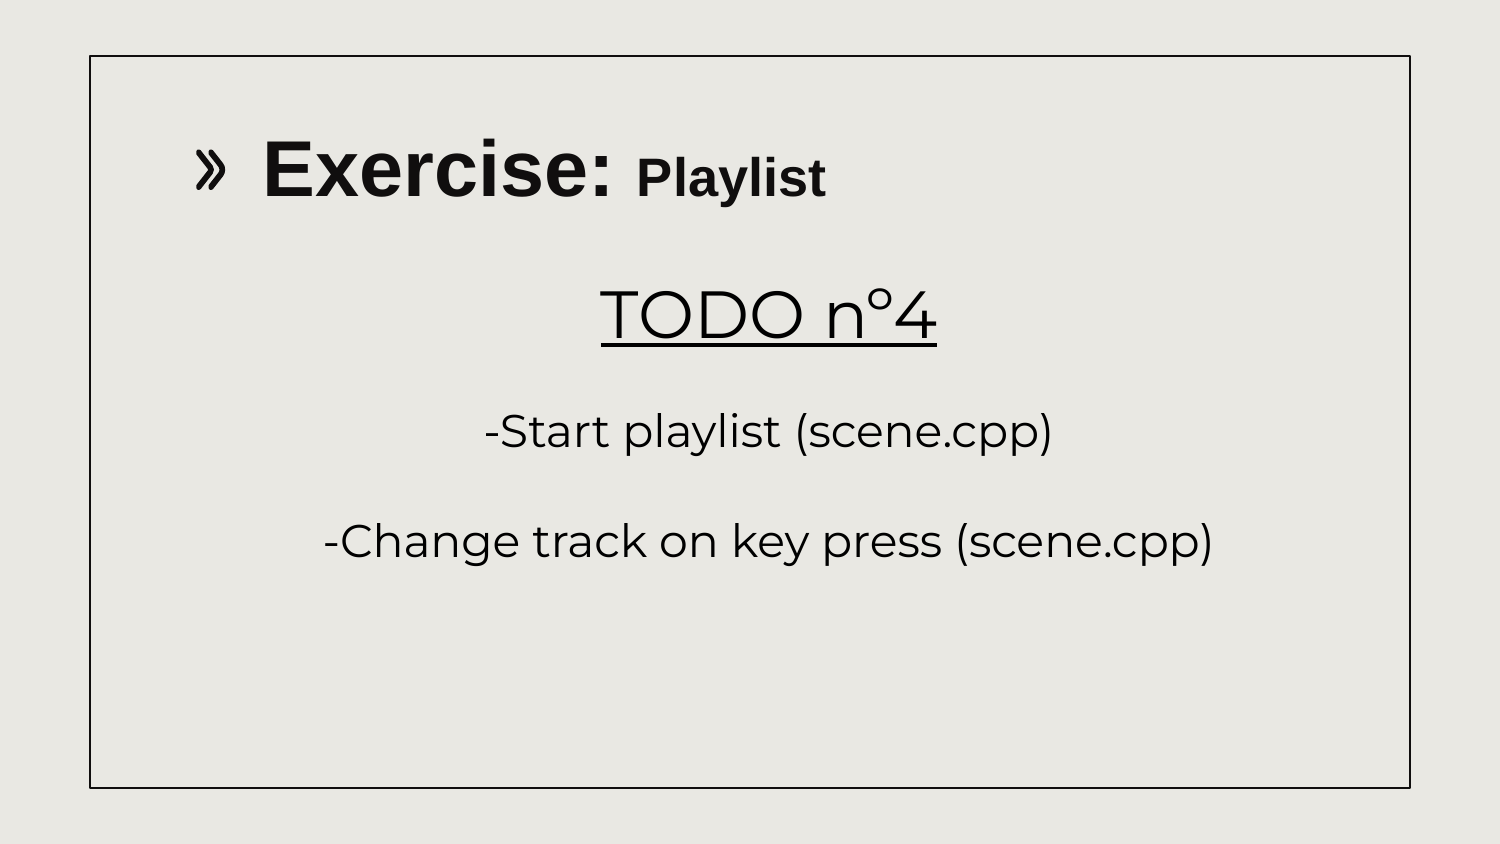

# Exercise: Playlist

TODO nº4

-Start playlist (scene.cpp)

-Change track on key press (scene.cpp)